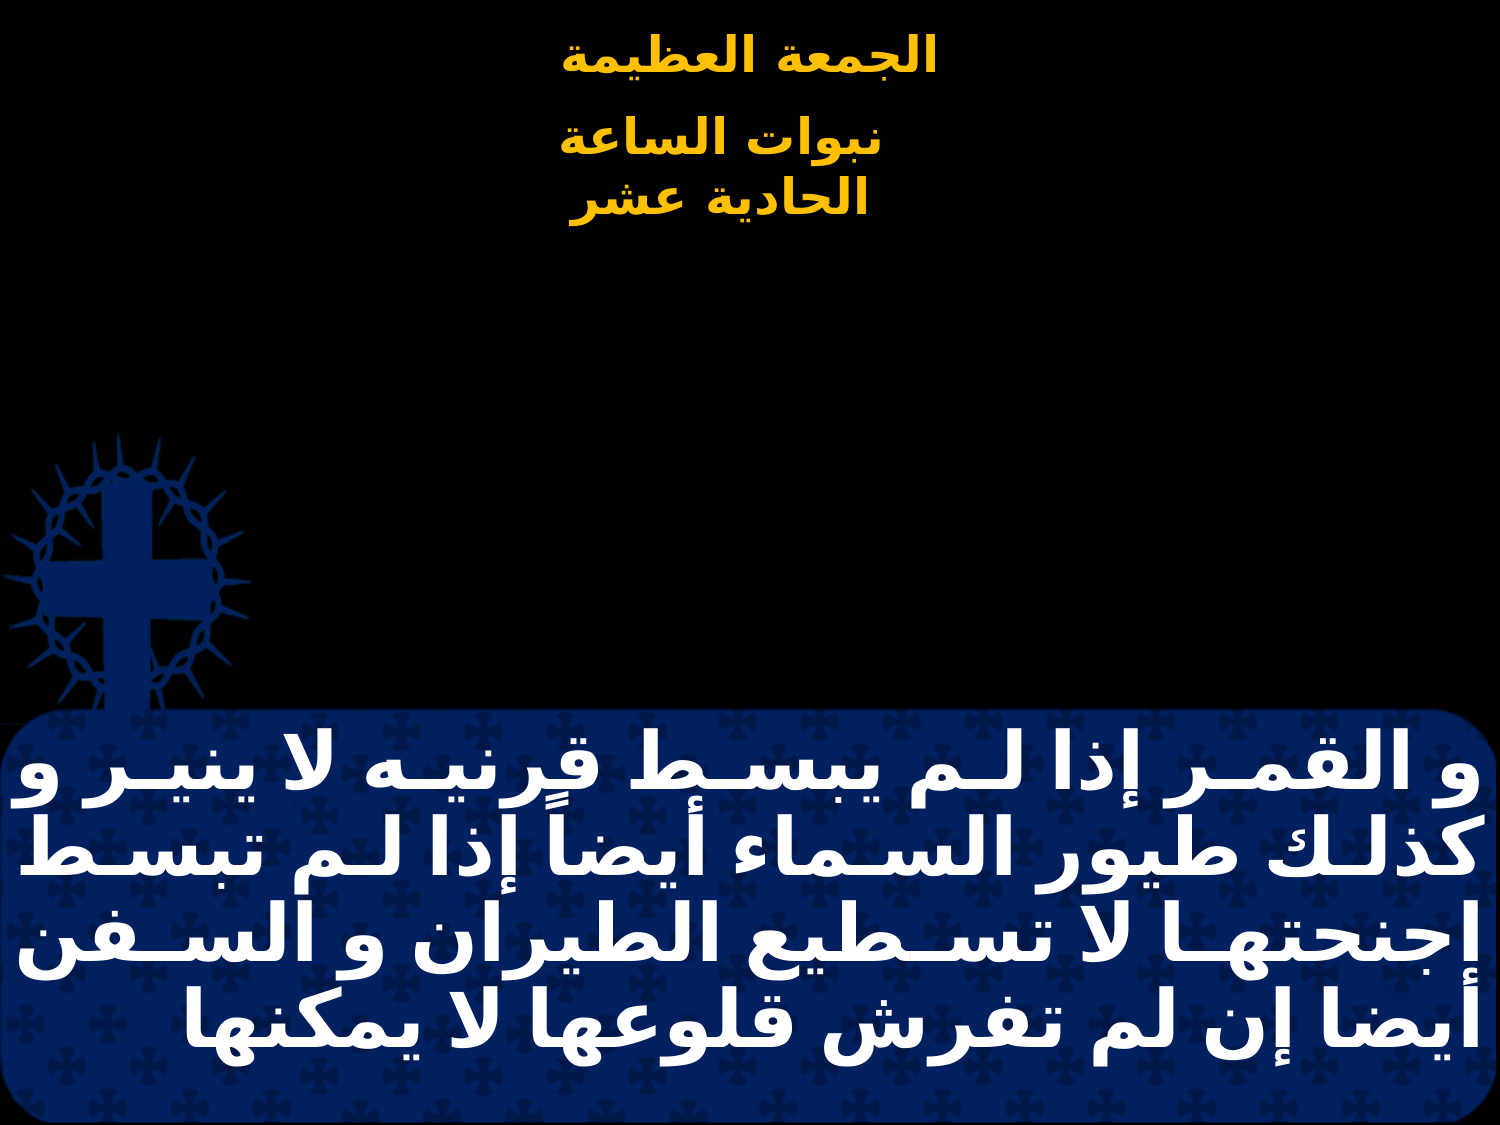

# و القمر إذا لم يبسط قرنيه لا ينير و كذلك طيور السماء أيضاً إذا لم تبسط اجنحتها لا تسطيع الطيران و السفن أيضا إن لم تفرش قلوعها لا يمكنها